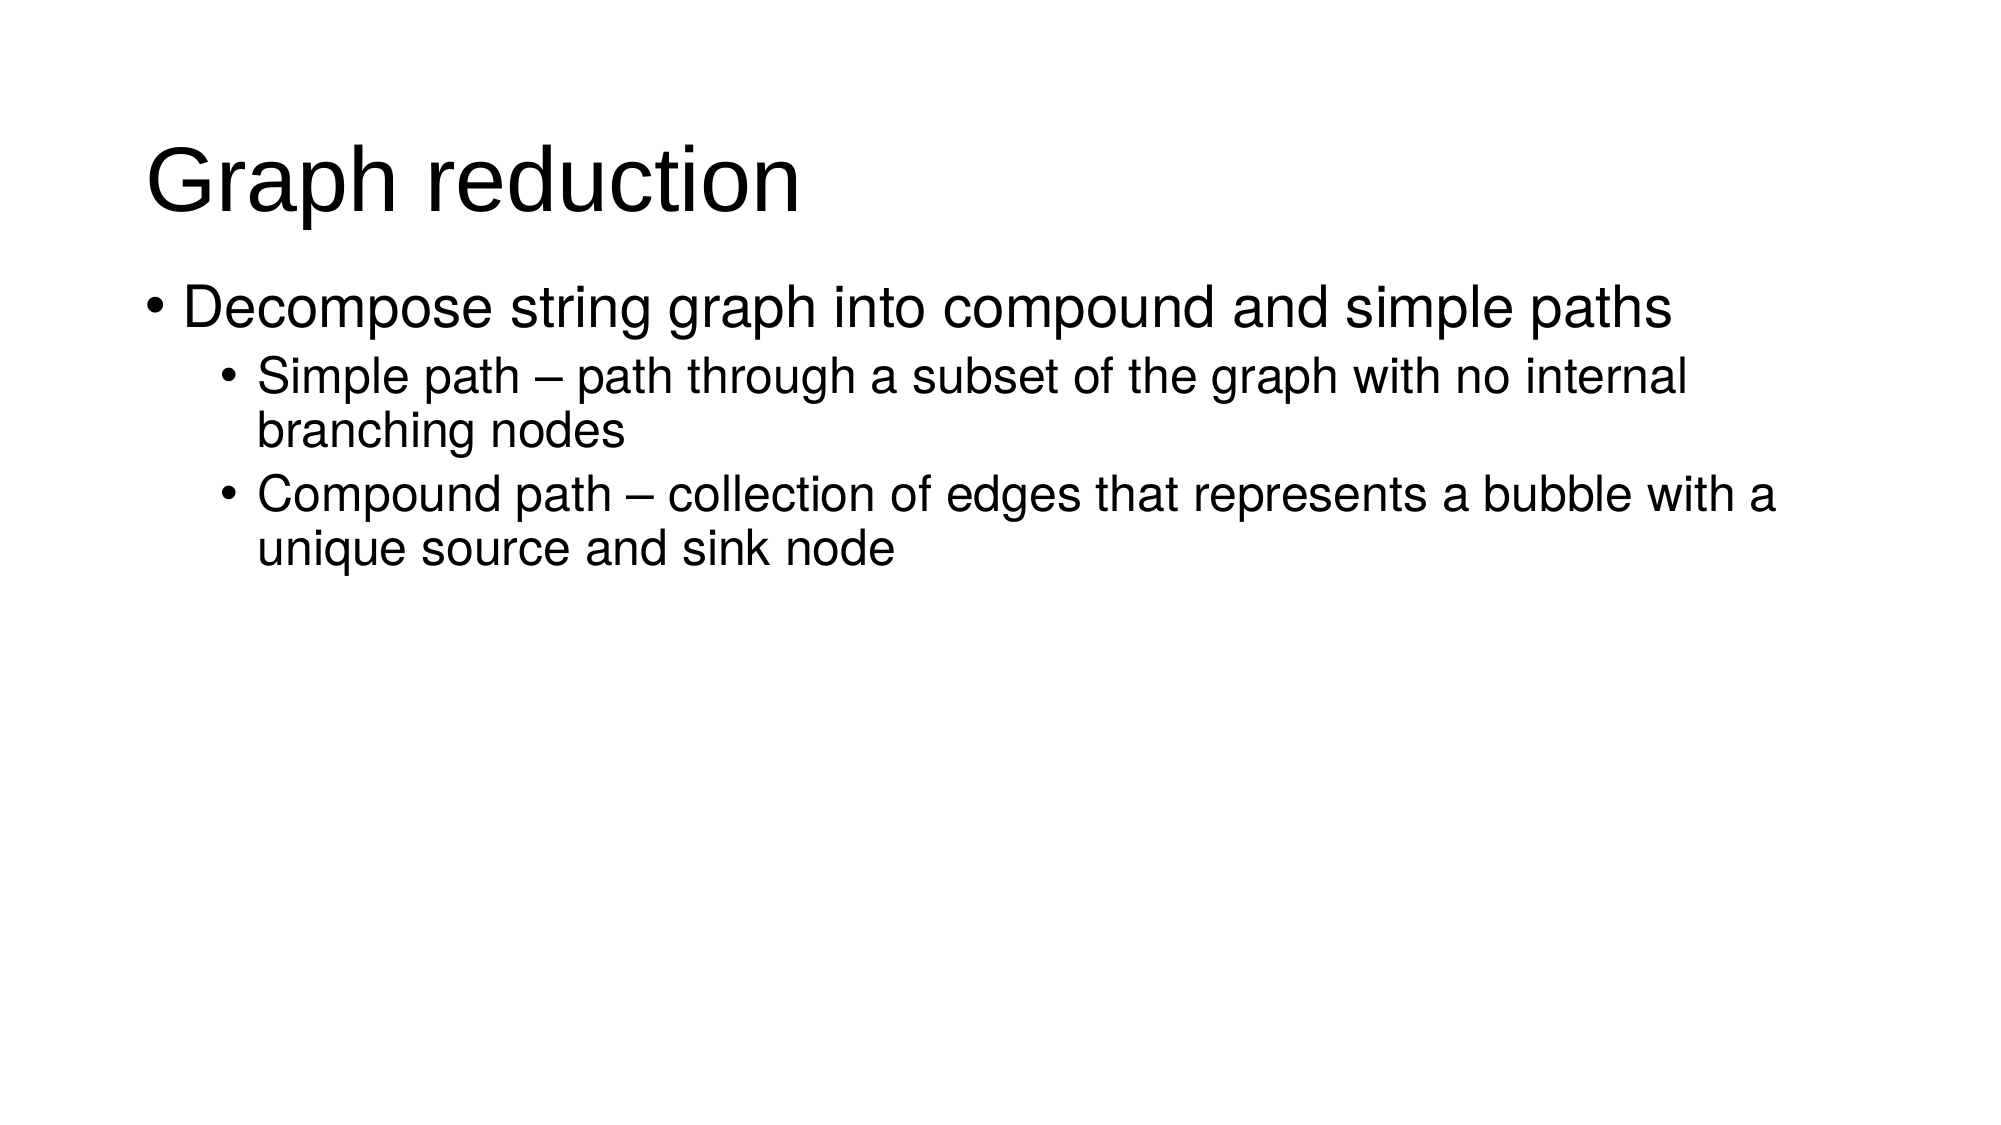

# Graph reduction
Decompose string graph into compound and simple paths
Simple path – path through a subset of the graph with no internal branching nodes
Compound path – collection of edges that represents a bubble with a unique source and sink node